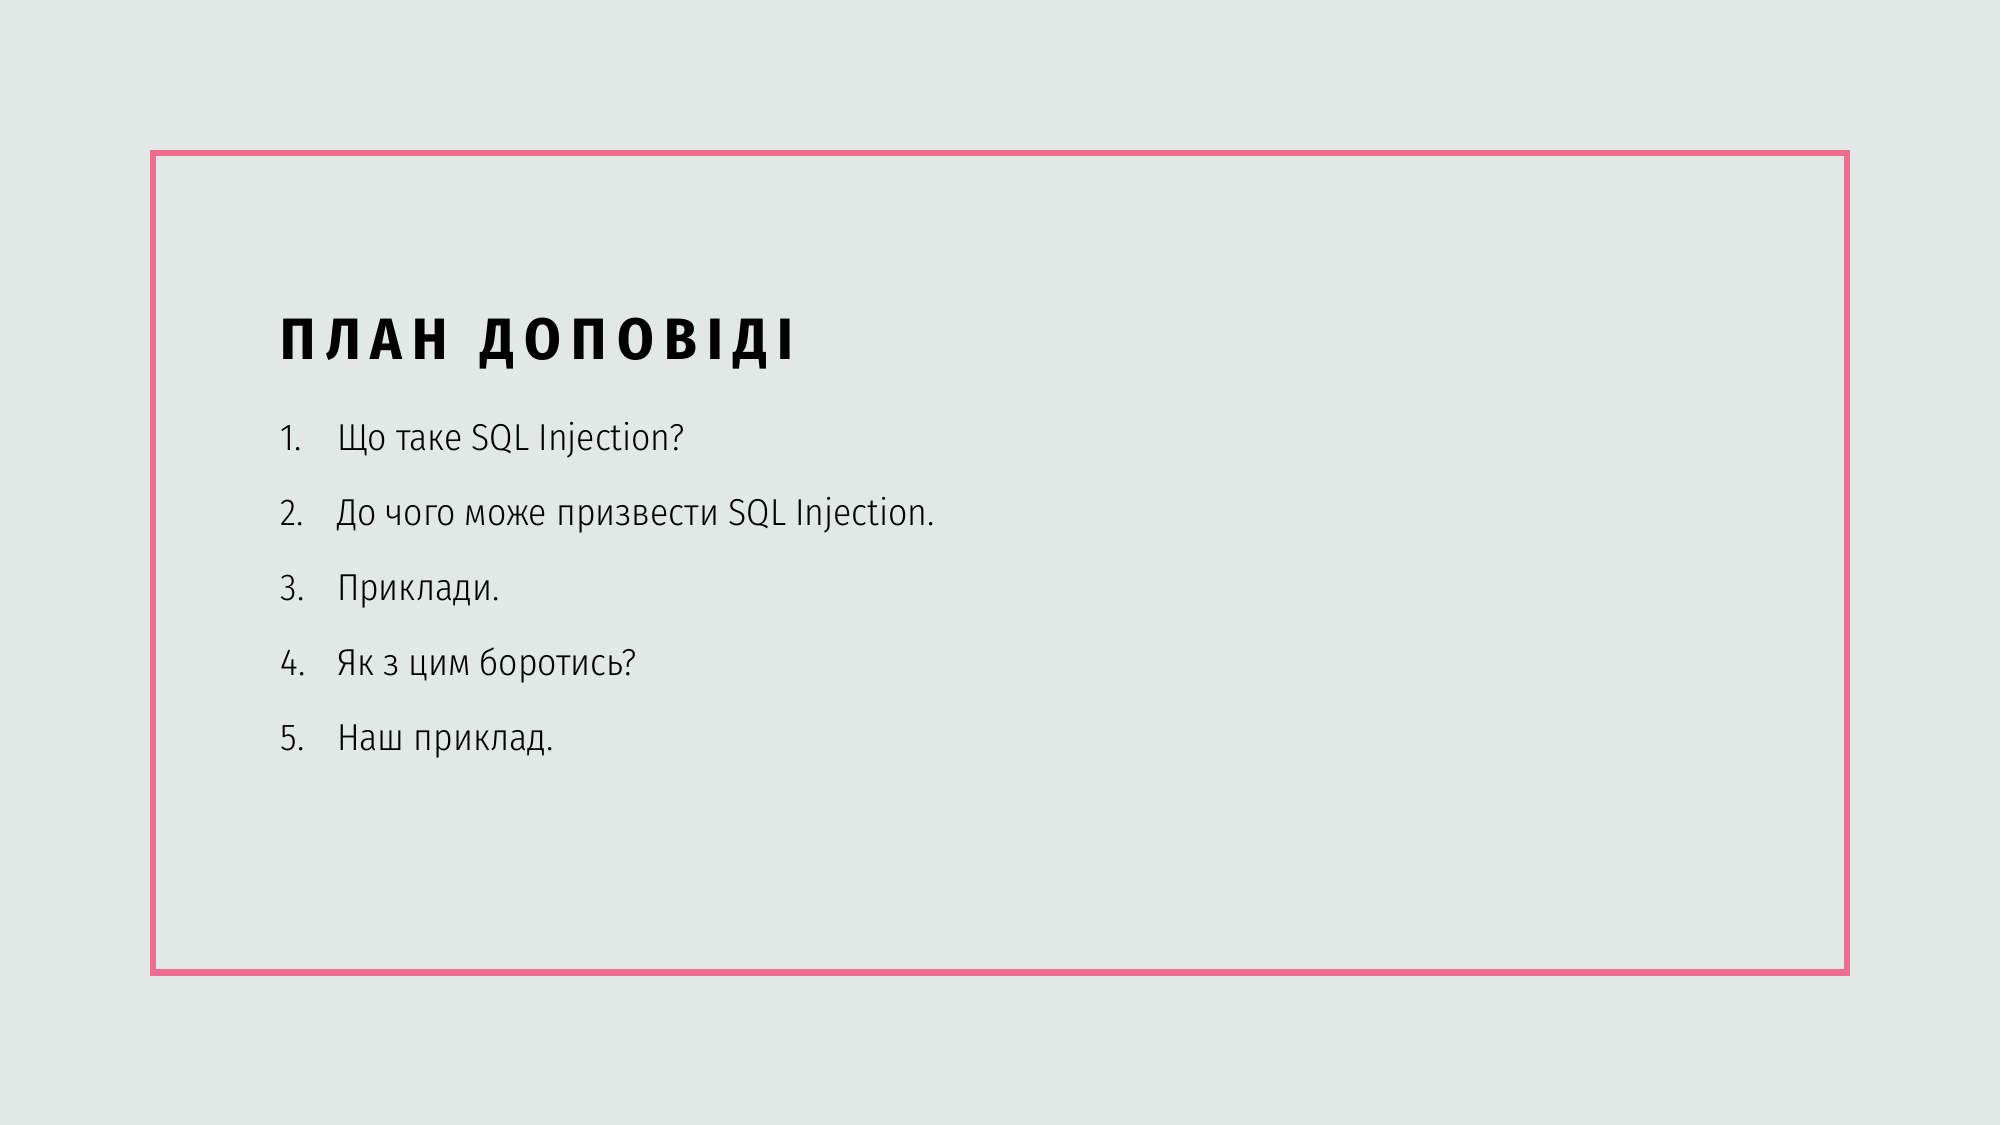

# План доповіді
Що таке SQL Injection?
До чого може призвести SQL Injection.
Приклади.
Як з цим боротись?
Наш приклад.